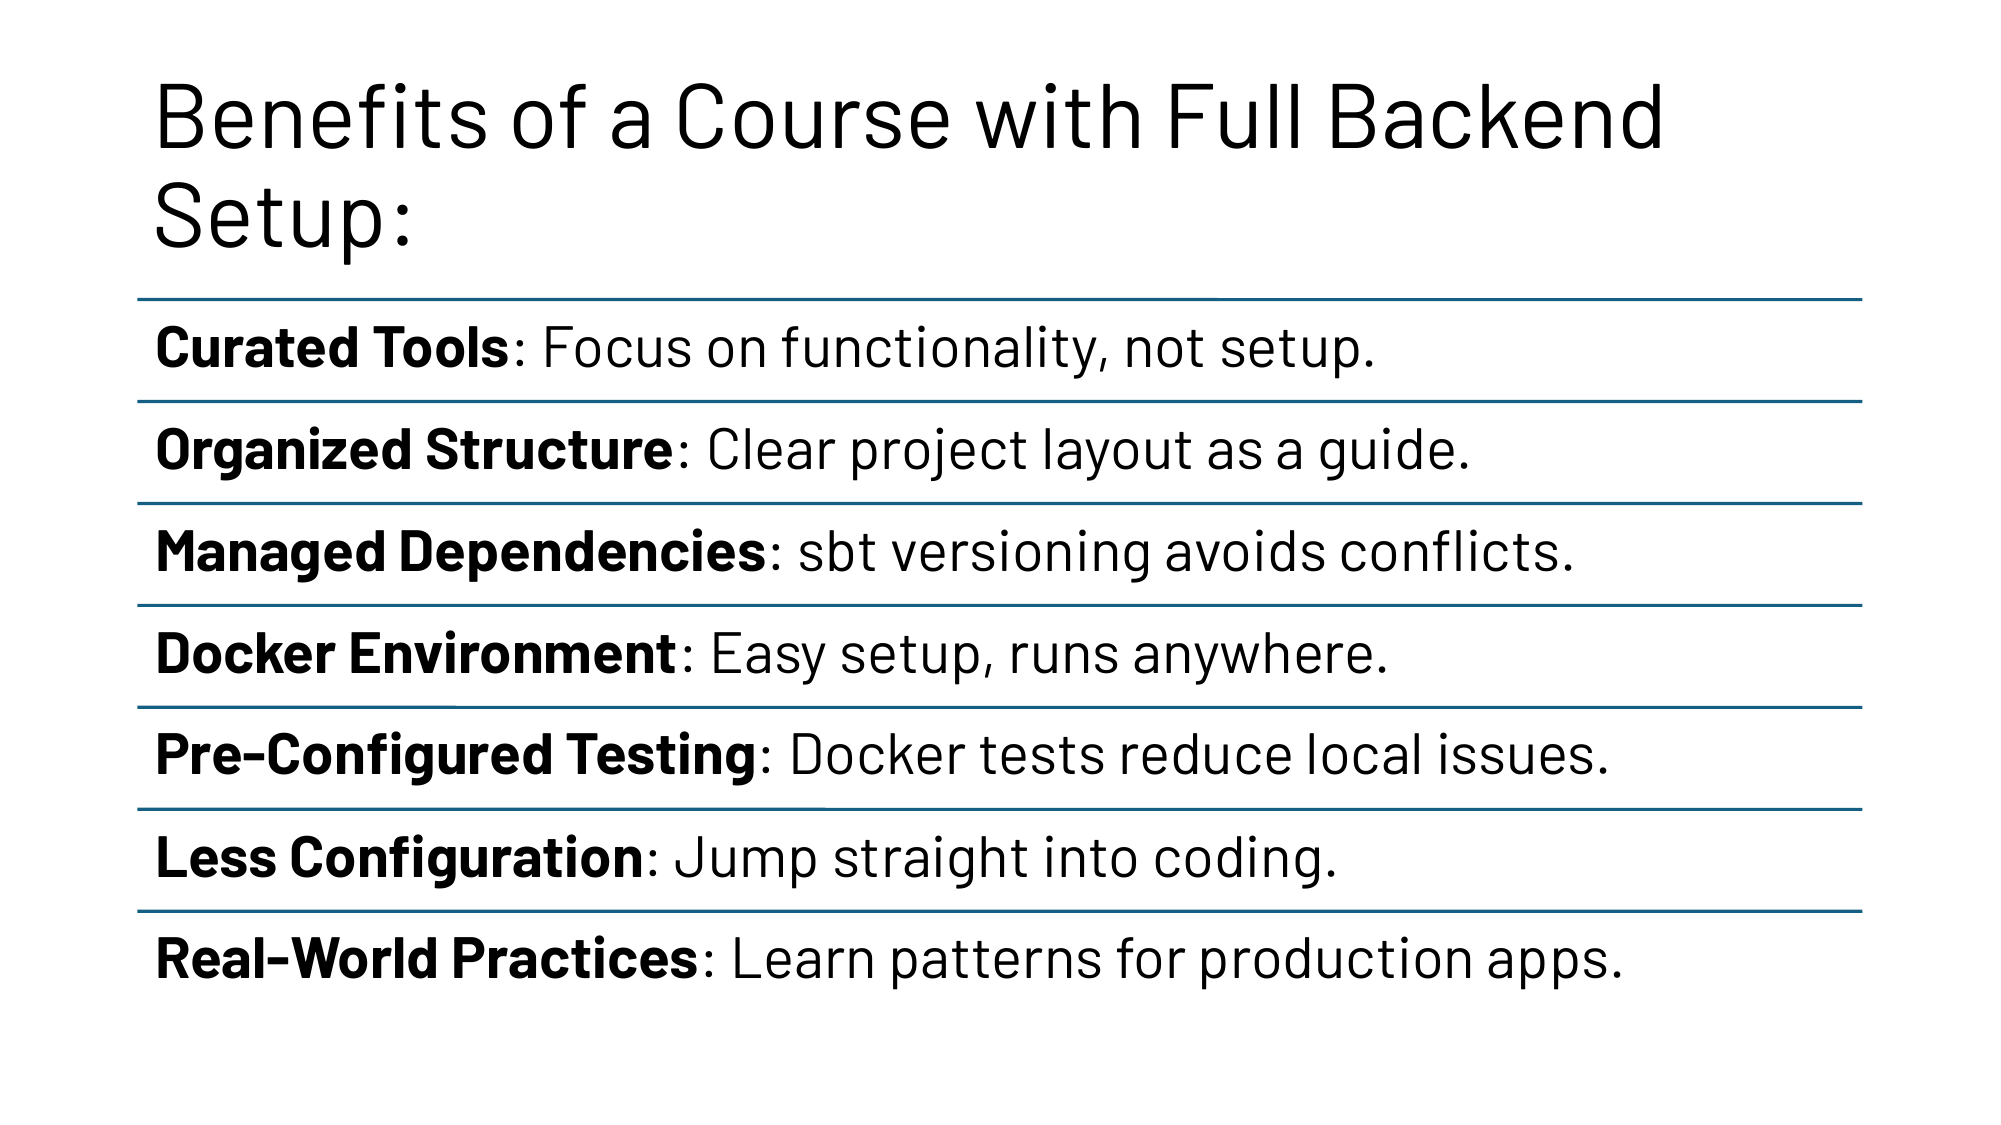

# Benefits of a Course with Full Backend Setup:
Curated Tools: Focus on functionality, not setup.
Organized Structure: Clear project layout as a guide.
Managed Dependencies: sbt versioning avoids conflicts.
Docker Environment: Easy setup, runs anywhere.
Pre-Configured Testing: Docker tests reduce local issues.
Less Configuration: Jump straight into coding.
Real-World Practices: Learn patterns for production apps.